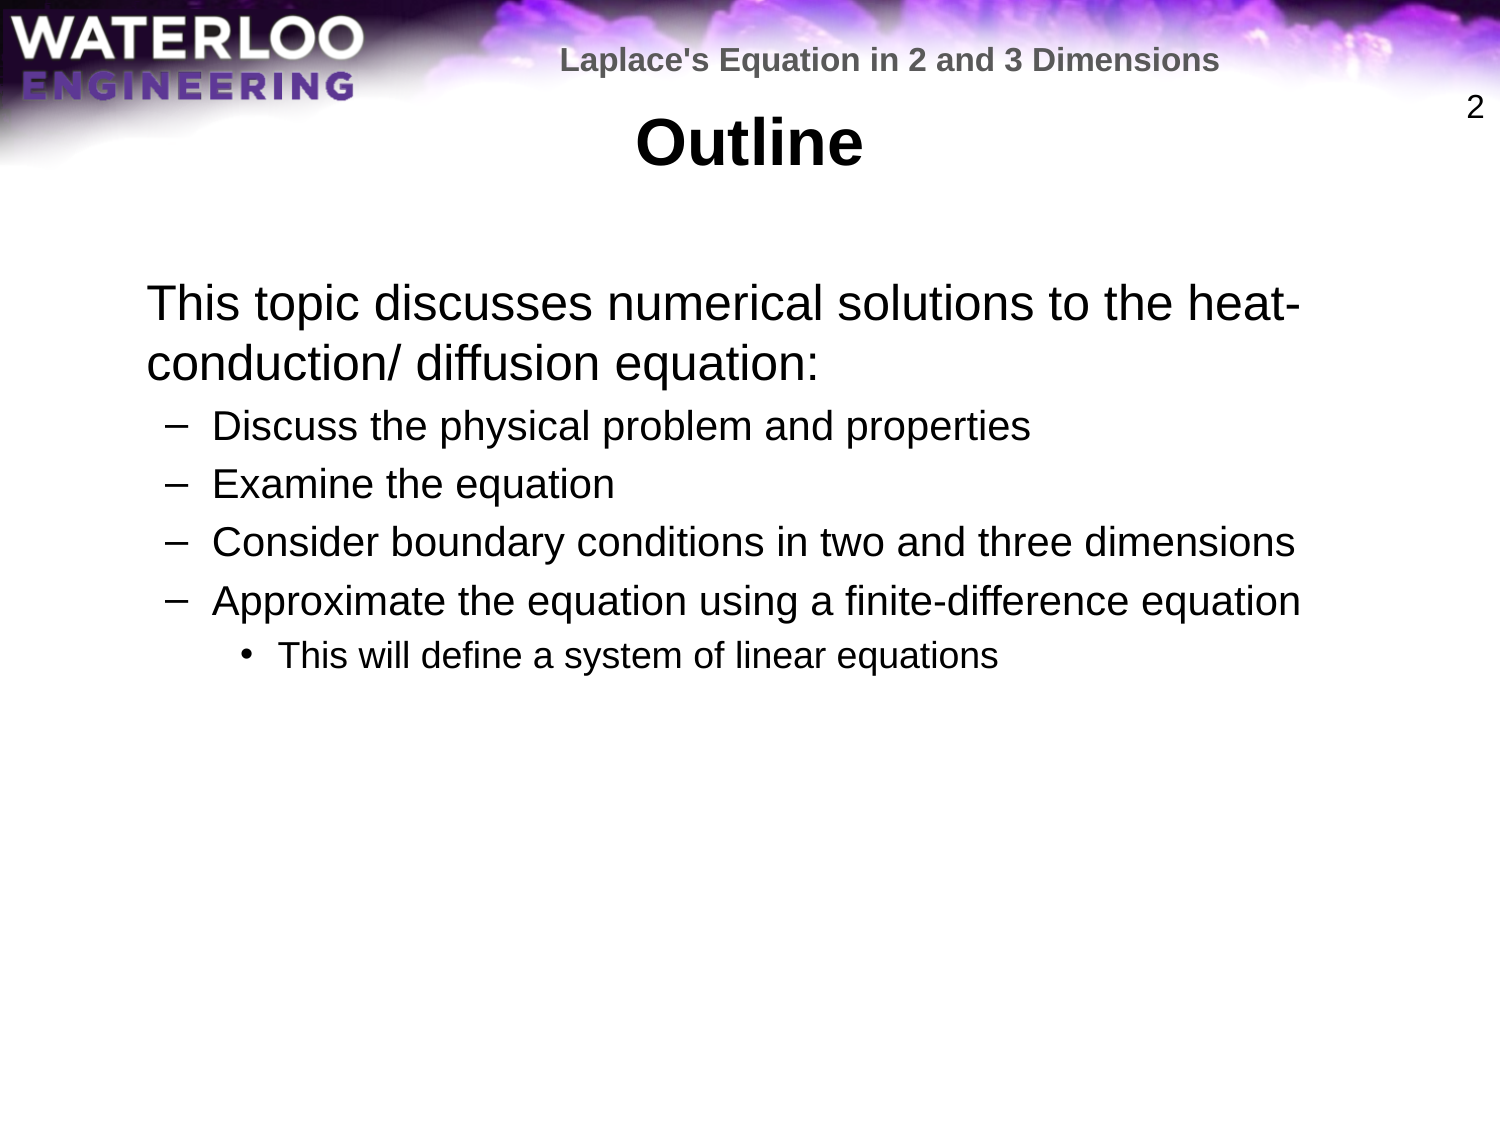

Laplace's Equation in 2 and 3 Dimensions
# Outline
2
	This topic discusses numerical solutions to the heat-conduction/ diffusion equation:
Discuss the physical problem and properties
Examine the equation
Consider boundary conditions in two and three dimensions
Approximate the equation using a finite-difference equation
This will define a system of linear equations